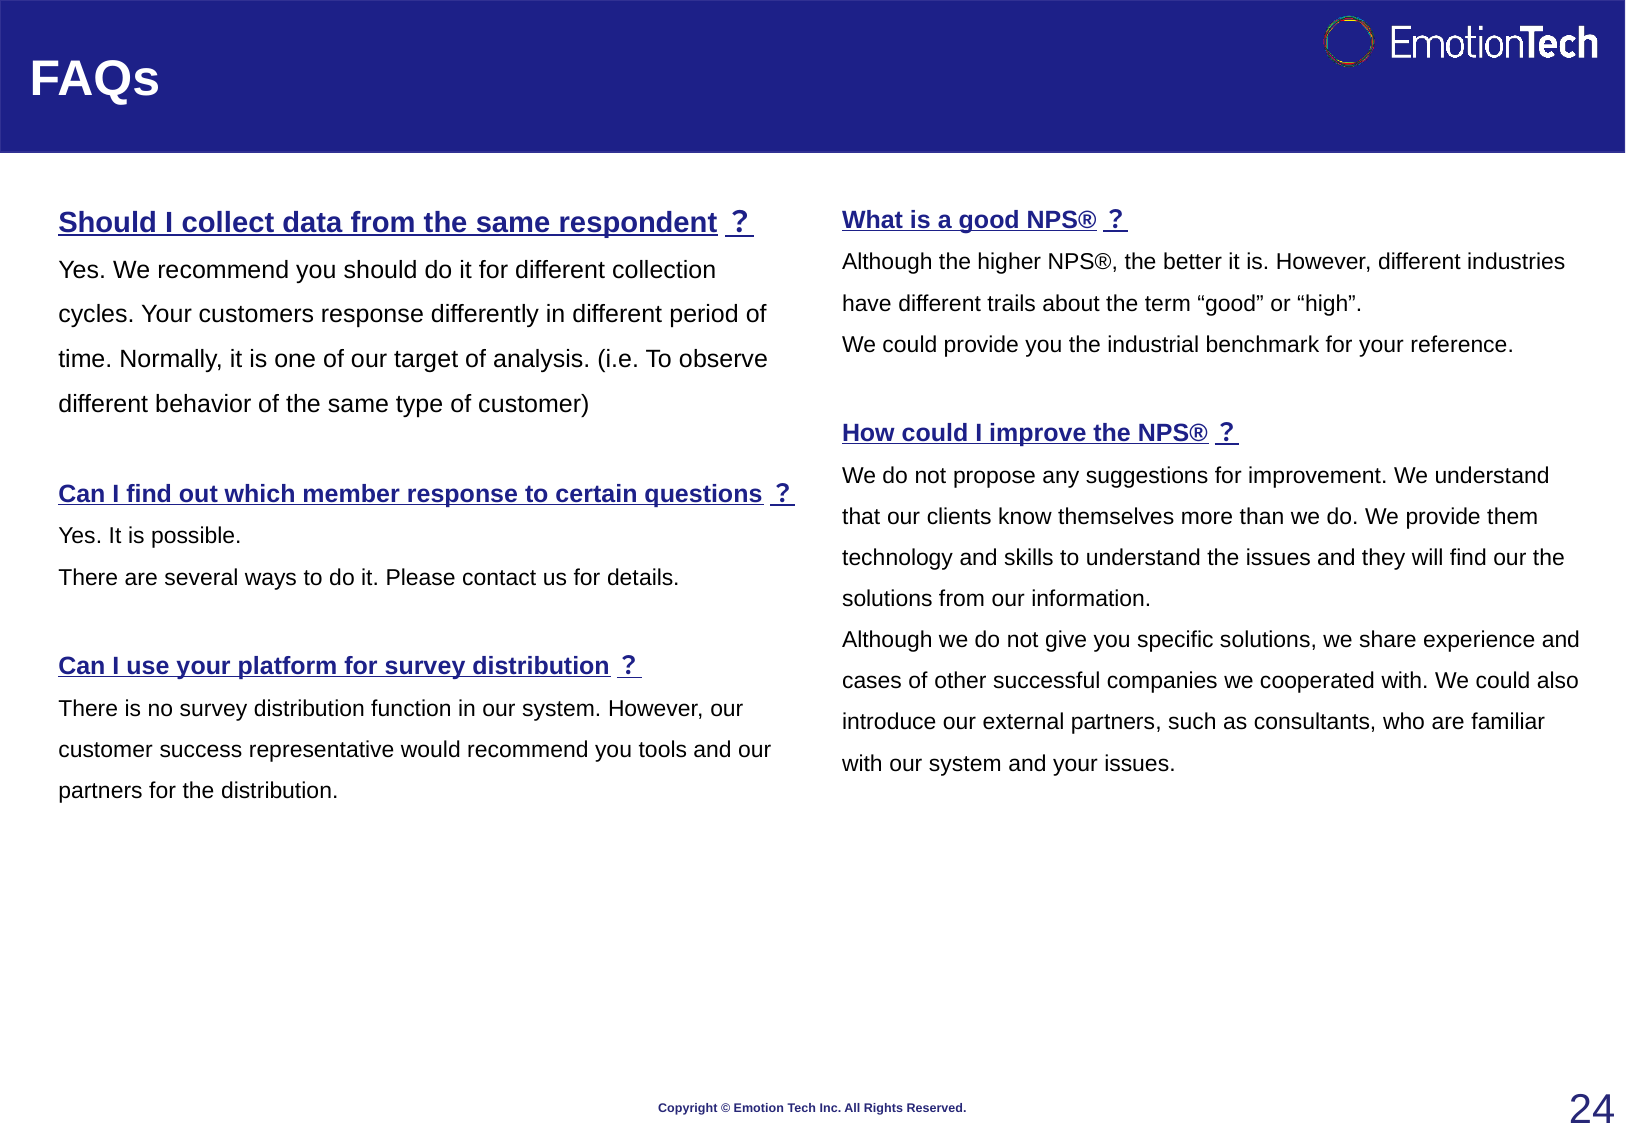

# FAQs
Should I collect data from the same respondent？
Yes. We recommend you should do it for different collection cycles. Your customers response differently in different period of time. Normally, it is one of our target of analysis. (i.e. To observe different behavior of the same type of customer)

Can I find out which member response to certain questions？
Yes. It is possible.
There are several ways to do it. Please contact us for details.

Can I use your platform for survey distribution？
There is no survey distribution function in our system. However, our customer success representative would recommend you tools and our partners for the distribution.

What is a good NPS®？
Although the higher NPS®, the better it is. However, different industries have different trails about the term “good” or “high”.
We could provide you the industrial benchmark for your reference.

How could I improve the NPS®？
We do not propose any suggestions for improvement. We understand that our clients know themselves more than we do. We provide them technology and skills to understand the issues and they will find our the solutions from our information.
Although we do not give you specific solutions, we share experience and cases of other successful companies we cooperated with. We could also introduce our external partners, such as consultants, who are familiar with our system and your issues.